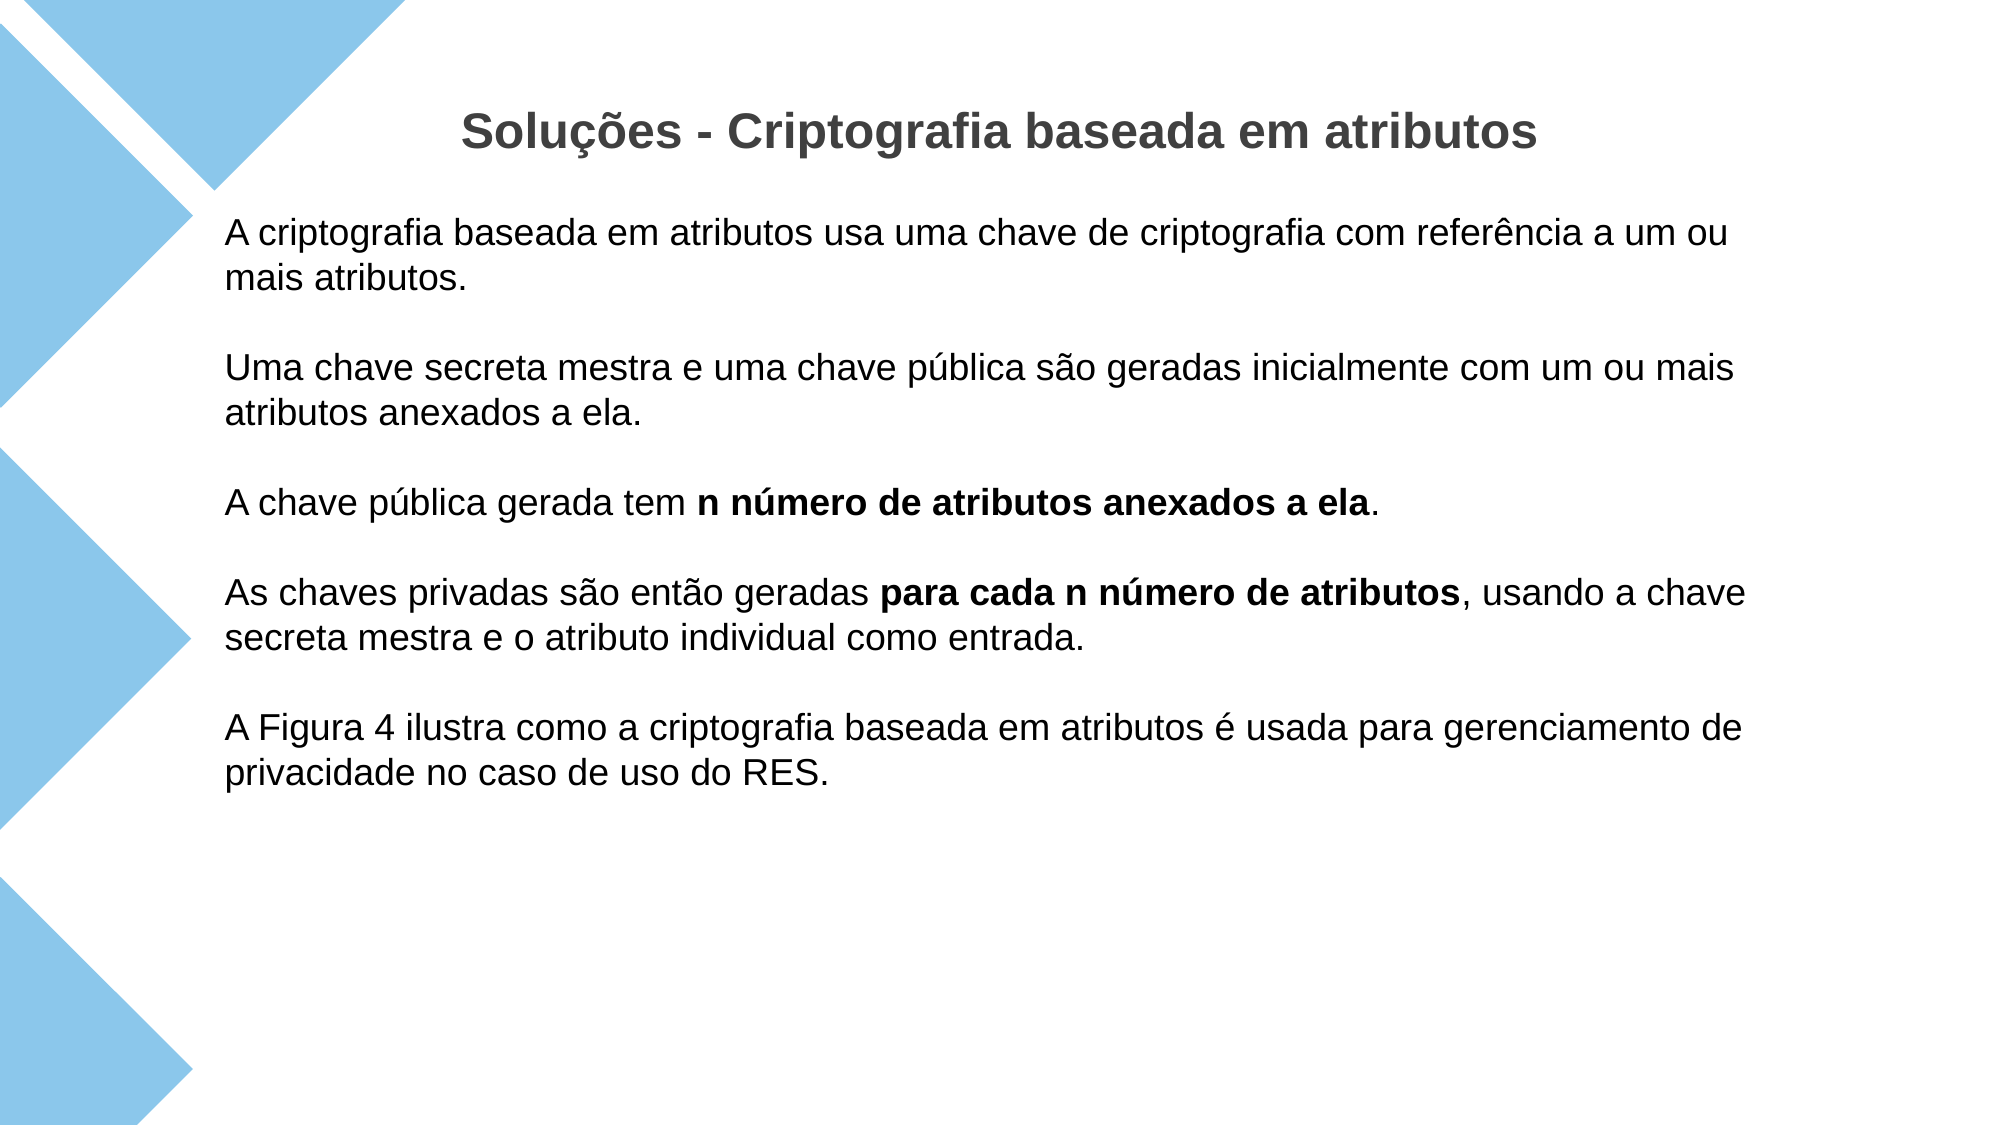

Soluções - Criptografia baseada em atributos

A criptografia baseada em atributos usa uma chave de criptografia com referência a um ou mais atributos.

Uma chave secreta mestra e uma chave pública são geradas inicialmente com um ou mais atributos anexados a ela.

A chave pública gerada tem n número de atributos anexados a ela.

As chaves privadas são então geradas para cada n número de atributos, usando a chave secreta mestra e o atributo individual como entrada.

A Figura 4 ilustra como a criptografia baseada em atributos é usada para gerenciamento de privacidade no caso de uso do RES.